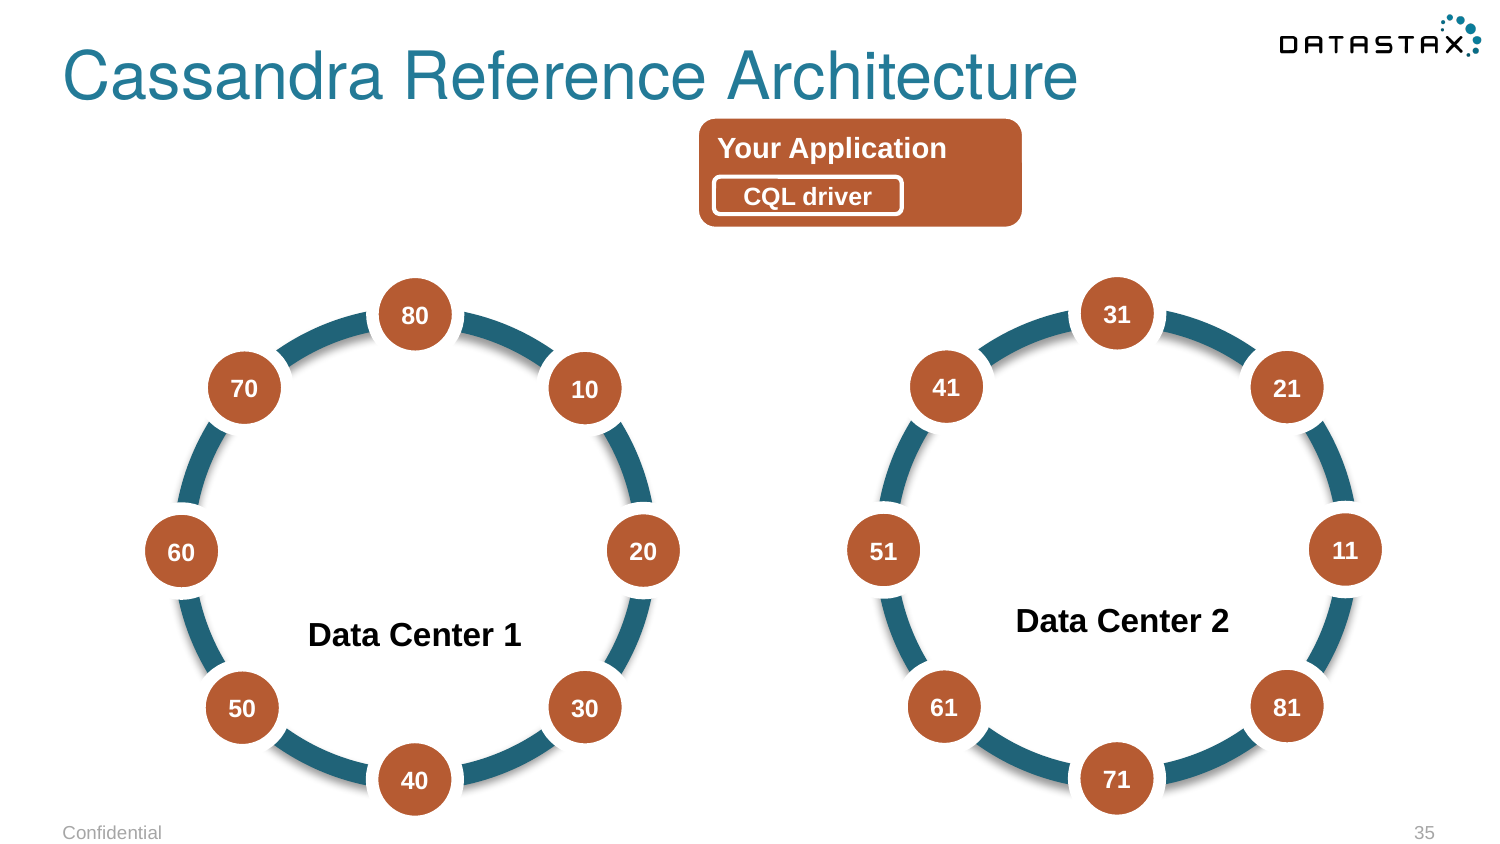

# Cassandra Reference Architecture
Your Application
CQL driver
31
80

41
21
70
10
11
51
20
60
Data Center 2
Data Center 1
81
61
30
50
71
40
Confidential
35